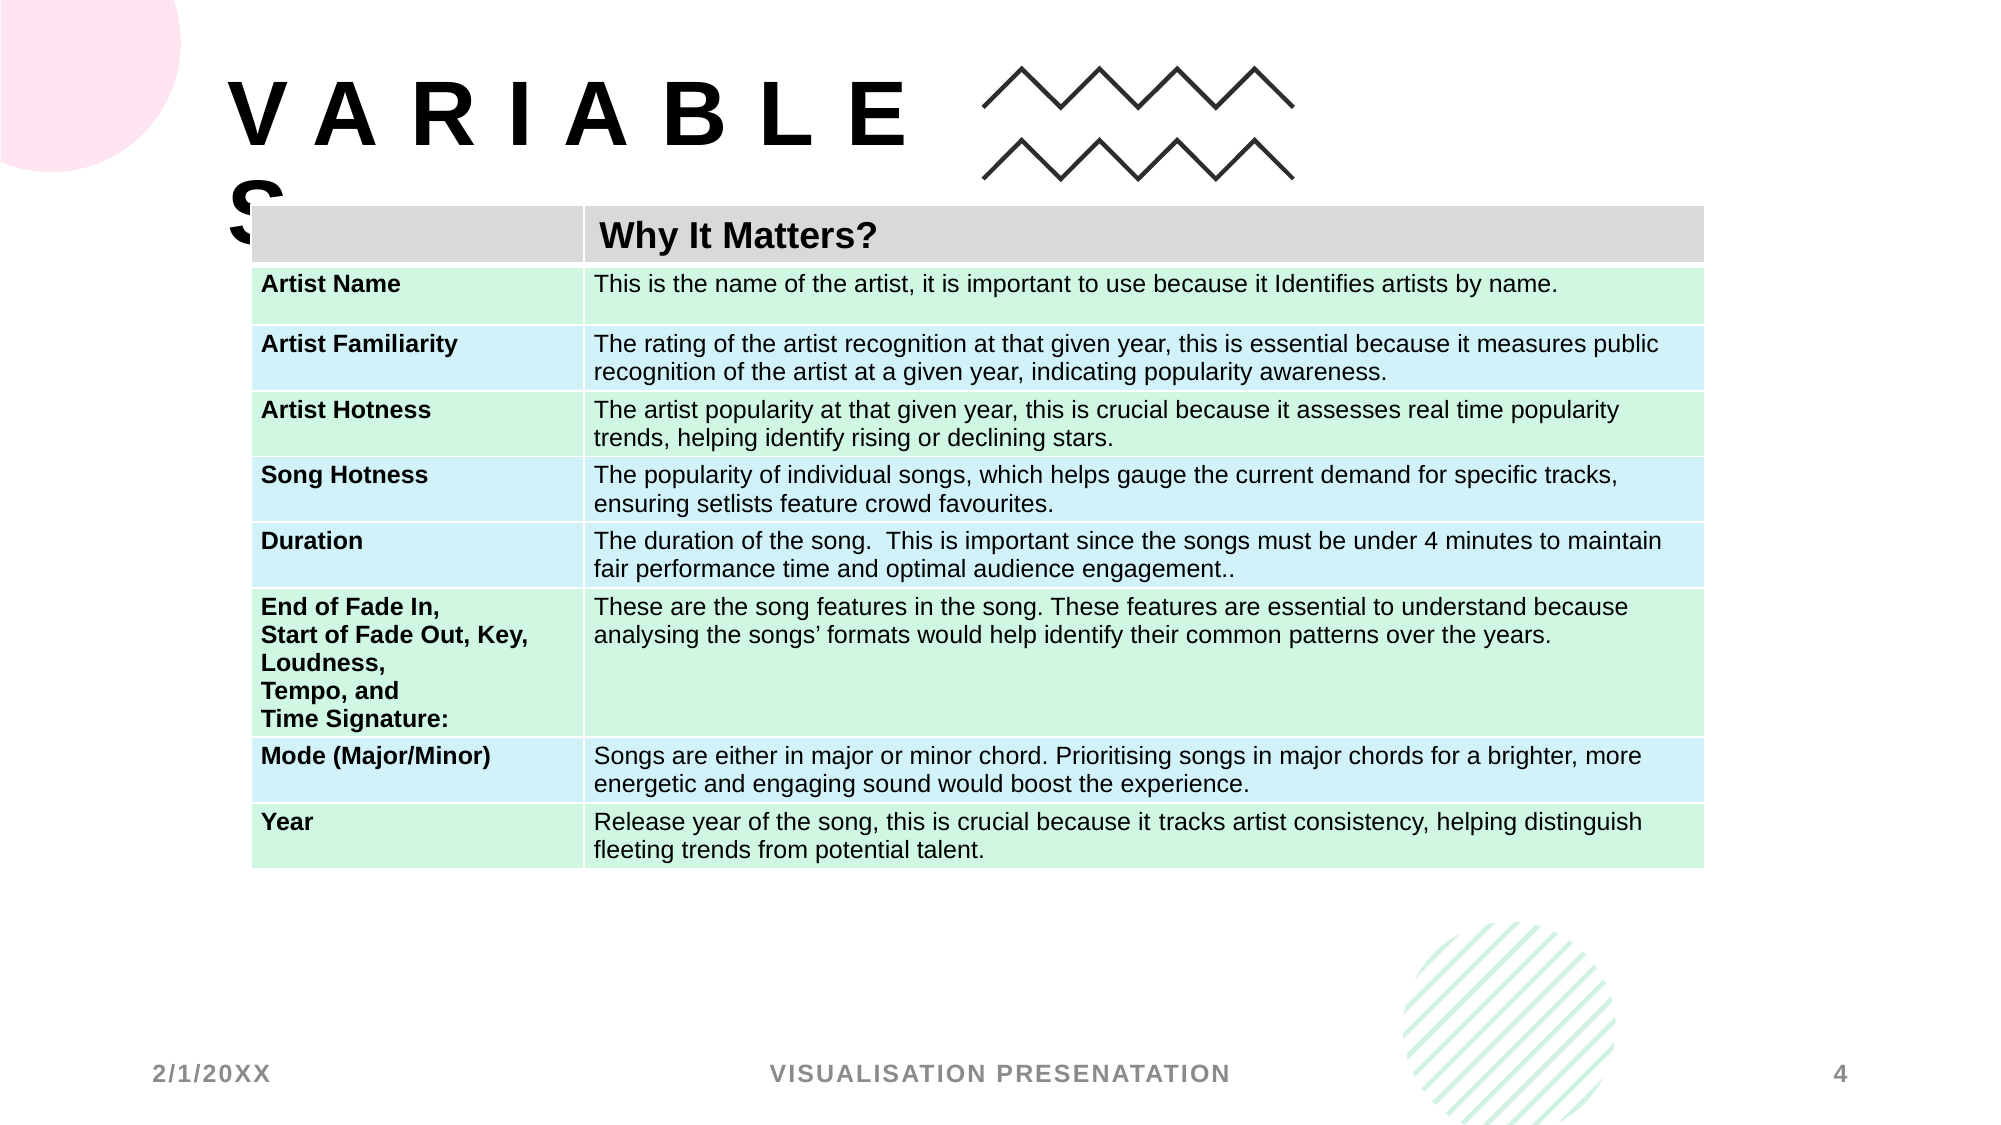

# Variables
|  | Why It Matters? |
| --- | --- |
| Artist Name | This is the name of the artist, it is important to use because it Identifies artists by name. |
| Artist Familiarity | The rating of the artist recognition at that given year, this is essential because it measures public recognition of the artist at a given year, indicating popularity awareness. |
| Artist Hotness | The artist popularity at that given year, this is crucial because it assesses real time popularity trends, helping identify rising or declining stars. |
| Song Hotness | The popularity of individual songs, which helps gauge the current demand for specific tracks, ensuring setlists feature crowd favourites. |
| Duration | The duration of the song. This is important since the songs must be under 4 minutes to maintain fair performance time and optimal audience engagement.. |
| End of Fade In, Start of Fade Out, Key, Loudness, Tempo, and Time Signature: | These are the song features in the song. These features are essential to understand because analysing the songs’ formats would help identify their common patterns over the years. |
| Mode (Major/Minor) | Songs are either in major or minor chord. Prioritising songs in major chords for a brighter, more energetic and engaging sound would boost the experience. |
| Year | Release year of the song, this is crucial because it tracks artist consistency, helping distinguish fleeting trends from potential talent. |
2/1/20XX
Visualisation PRESENATATION
4